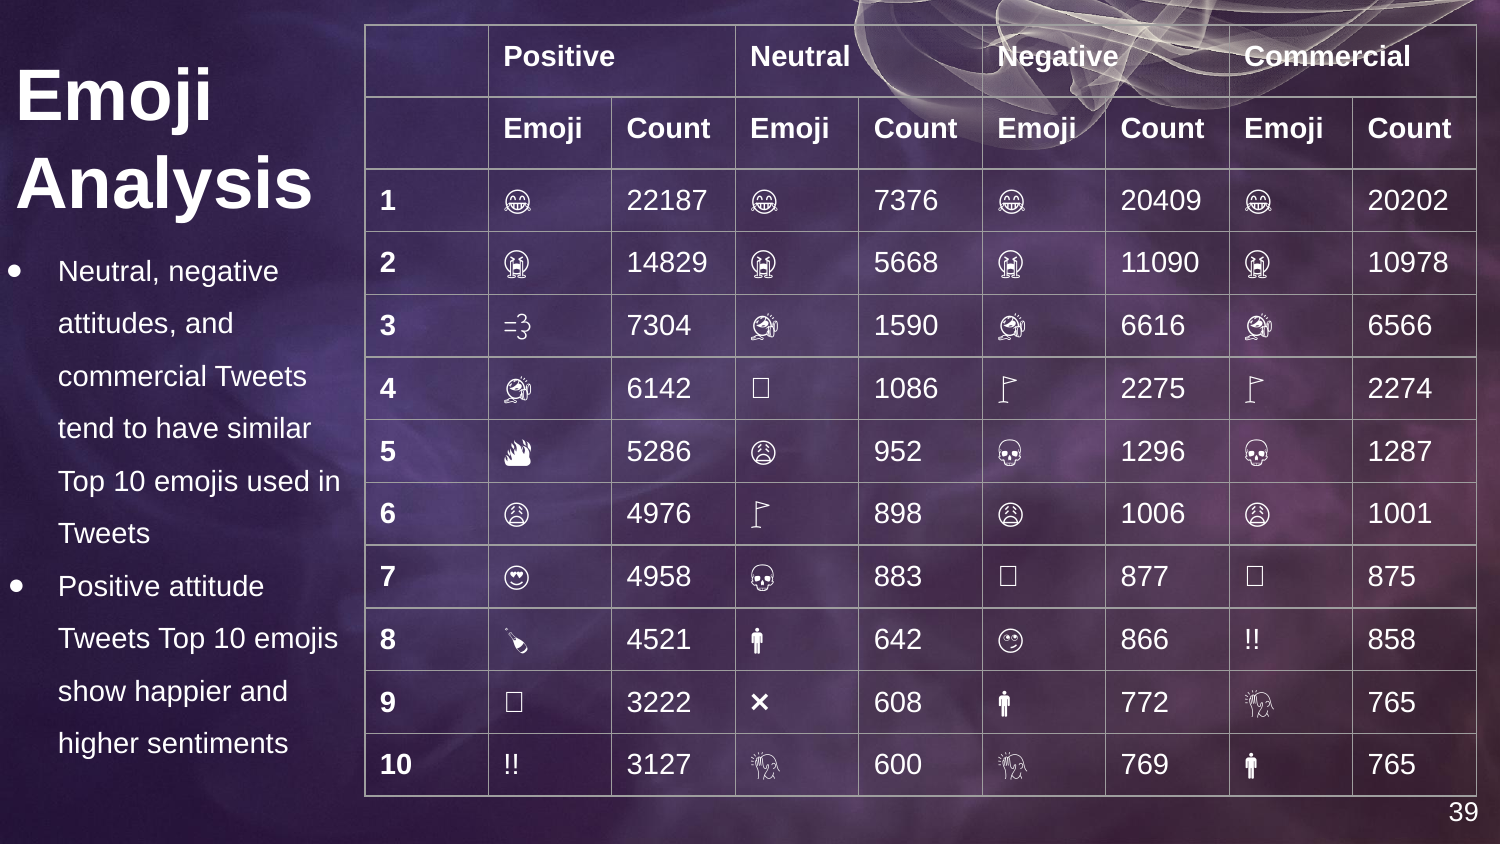

|  | Positive |  | Neutral |  | Negative |  | Commercial |  |
| --- | --- | --- | --- | --- | --- | --- | --- | --- |
|  | Emoji | Count | Emoji | Count | Emoji | Count | Emoji | Count |
| 1 | 😂 | 22187 | 😂 | 7376 | 😂 | 20409 | 😂 | 20202 |
| 2 | 😭 | 14829 | 😭 | 5668 | 😭 | 11090 | 😭 | 10978 |
| 3 | 💨 | 7304 | 🤣 | 1590 | 🤣 | 6616 | 🤣 | 6566 |
| 4 | 🤣 | 6142 | 🥴 | 1086 | 🚩 | 2275 | 🚩 | 2274 |
| 5 | 🔥 | 5286 | 😩 | 952 | 💀 | 1296 | 💀 | 1287 |
| 6 | 😩 | 4976 | 🚩 | 898 | 😩 | 1006 | 😩 | 1001 |
| 7 | 😍 | 4958 | 💀 | 883 | 🥴 | 877 | 🥴 | 875 |
| 8 | 🍾 | 4521 | 🚹 | 642 | 🙄 | 866 | !! | 858 |
| 9 | 🥳 | 3222 | ❌ | 608 | 🚹 | 772 | 🤦 | 765 |
| 10 | !! | 3127 | 🤦 | 600 | 🤦 | 769 | 🚹 | 765 |
# Emoji Analysis

Neutral, negative attitudes, and commercial Tweets tend to have similar Top 10 emojis used in Tweets
Positive attitude Tweets Top 10 emojis show happier and higher sentiments

39